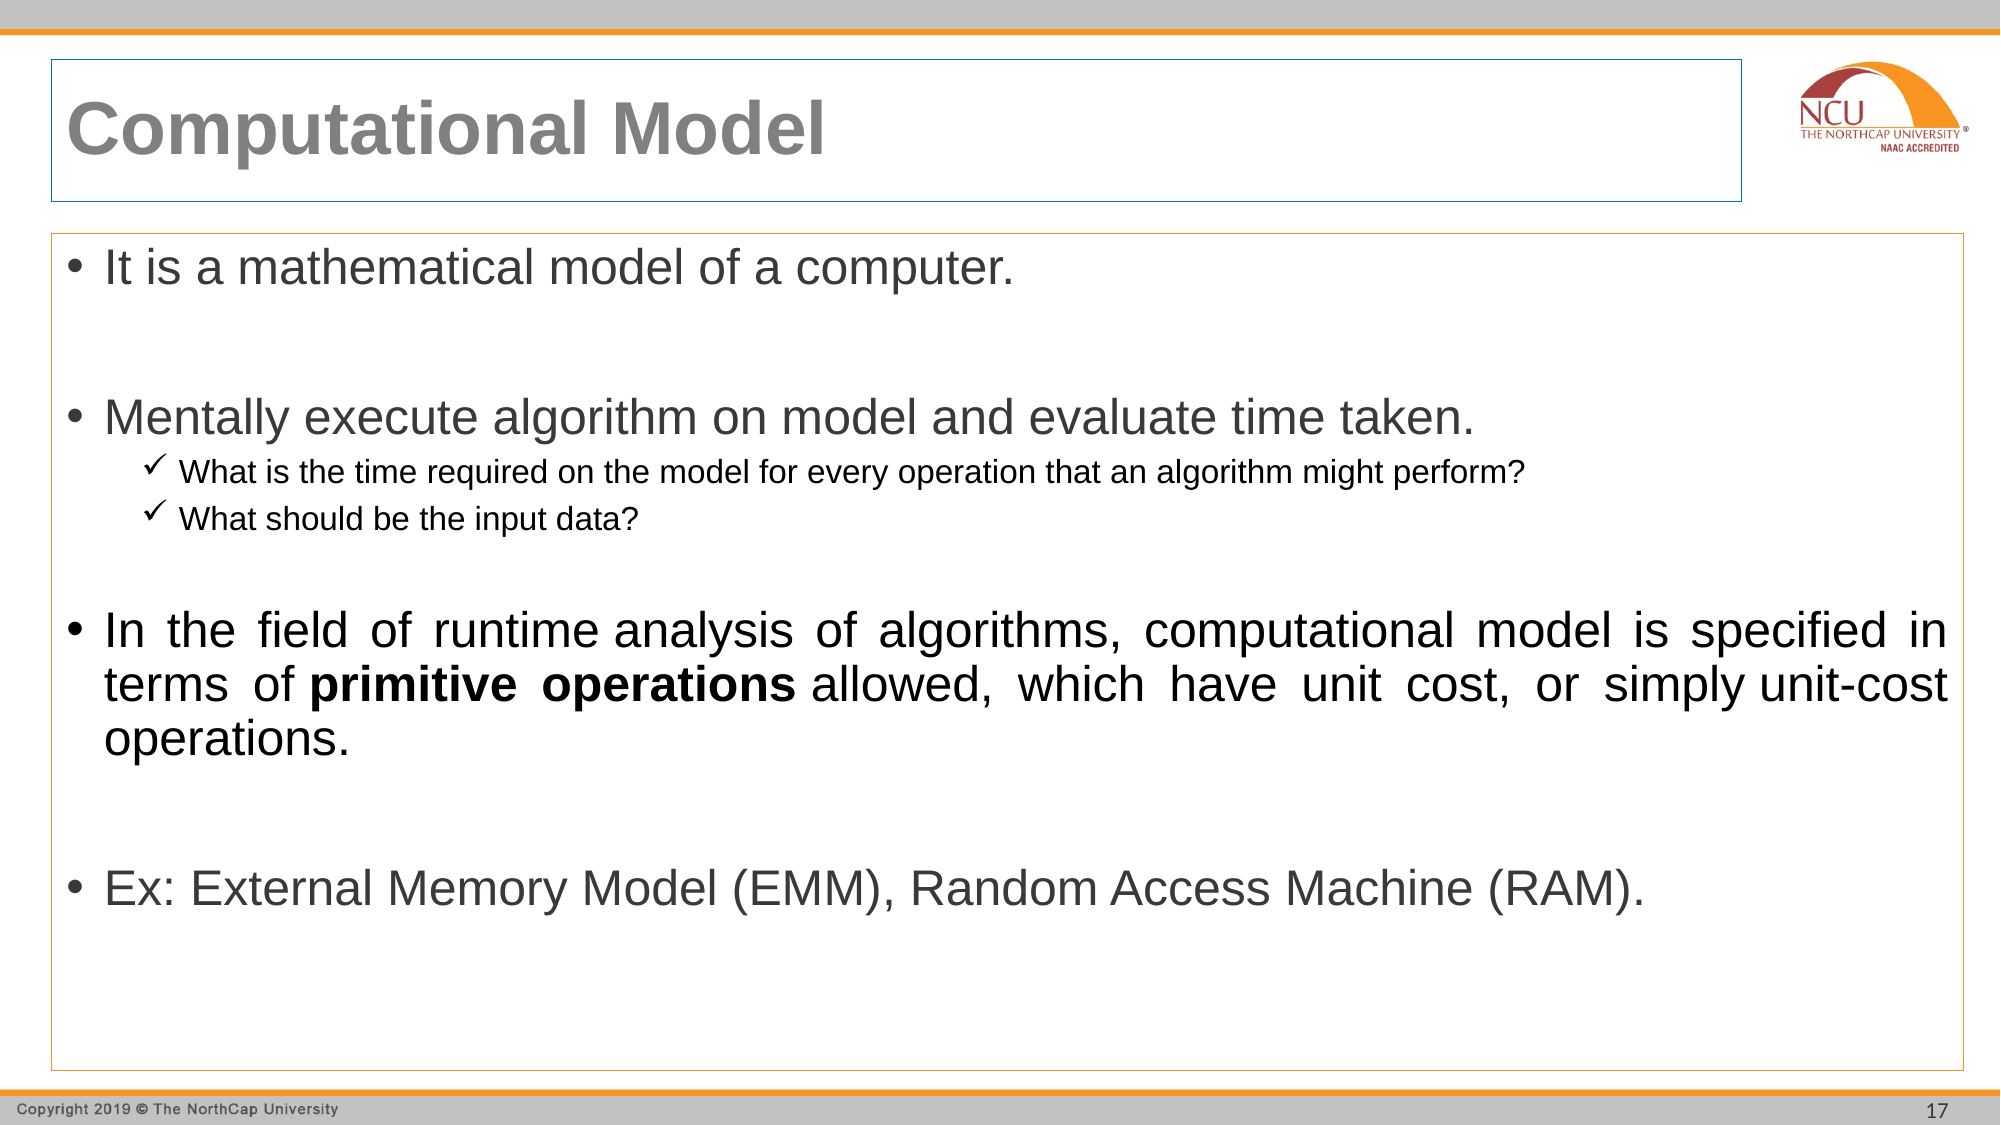

# Computational Model
It is a mathematical model of a computer.

Mentally execute algorithm on model and evaluate time taken.
What is the time required on the model for every operation that an algorithm might perform?
What should be the input data?

In the field of runtime analysis of algorithms, computational model is specified in terms of primitive operations allowed, which have unit cost, or simply unit-cost operations.

Ex: External Memory Model (EMM), Random Access Machine (RAM).

17